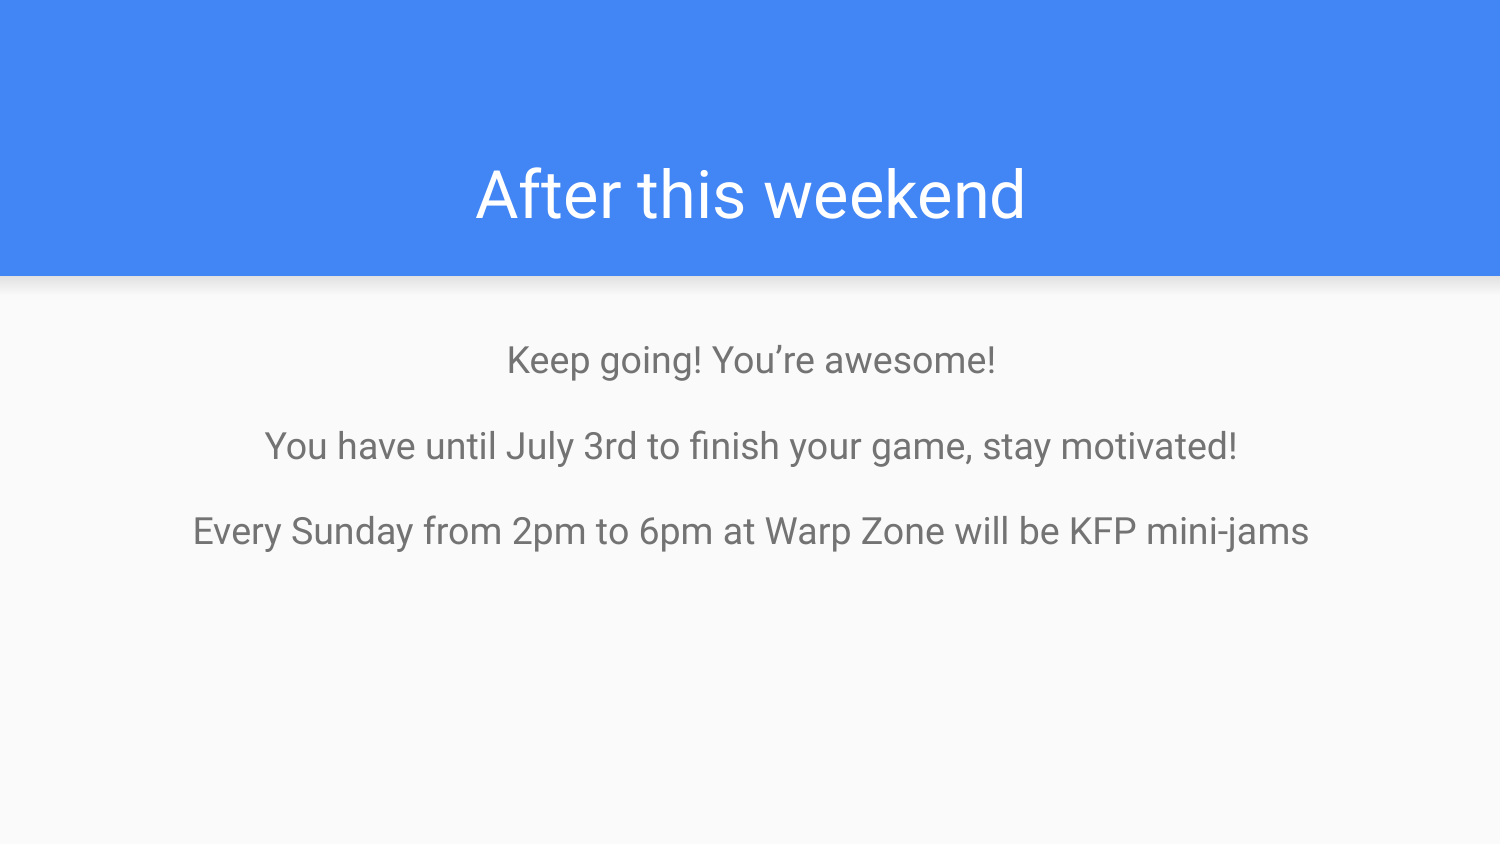

# After this weekend
Keep going! You’re awesome!
You have until July 3rd to finish your game, stay motivated!
Every Sunday from 2pm to 6pm at Warp Zone will be KFP mini-jams